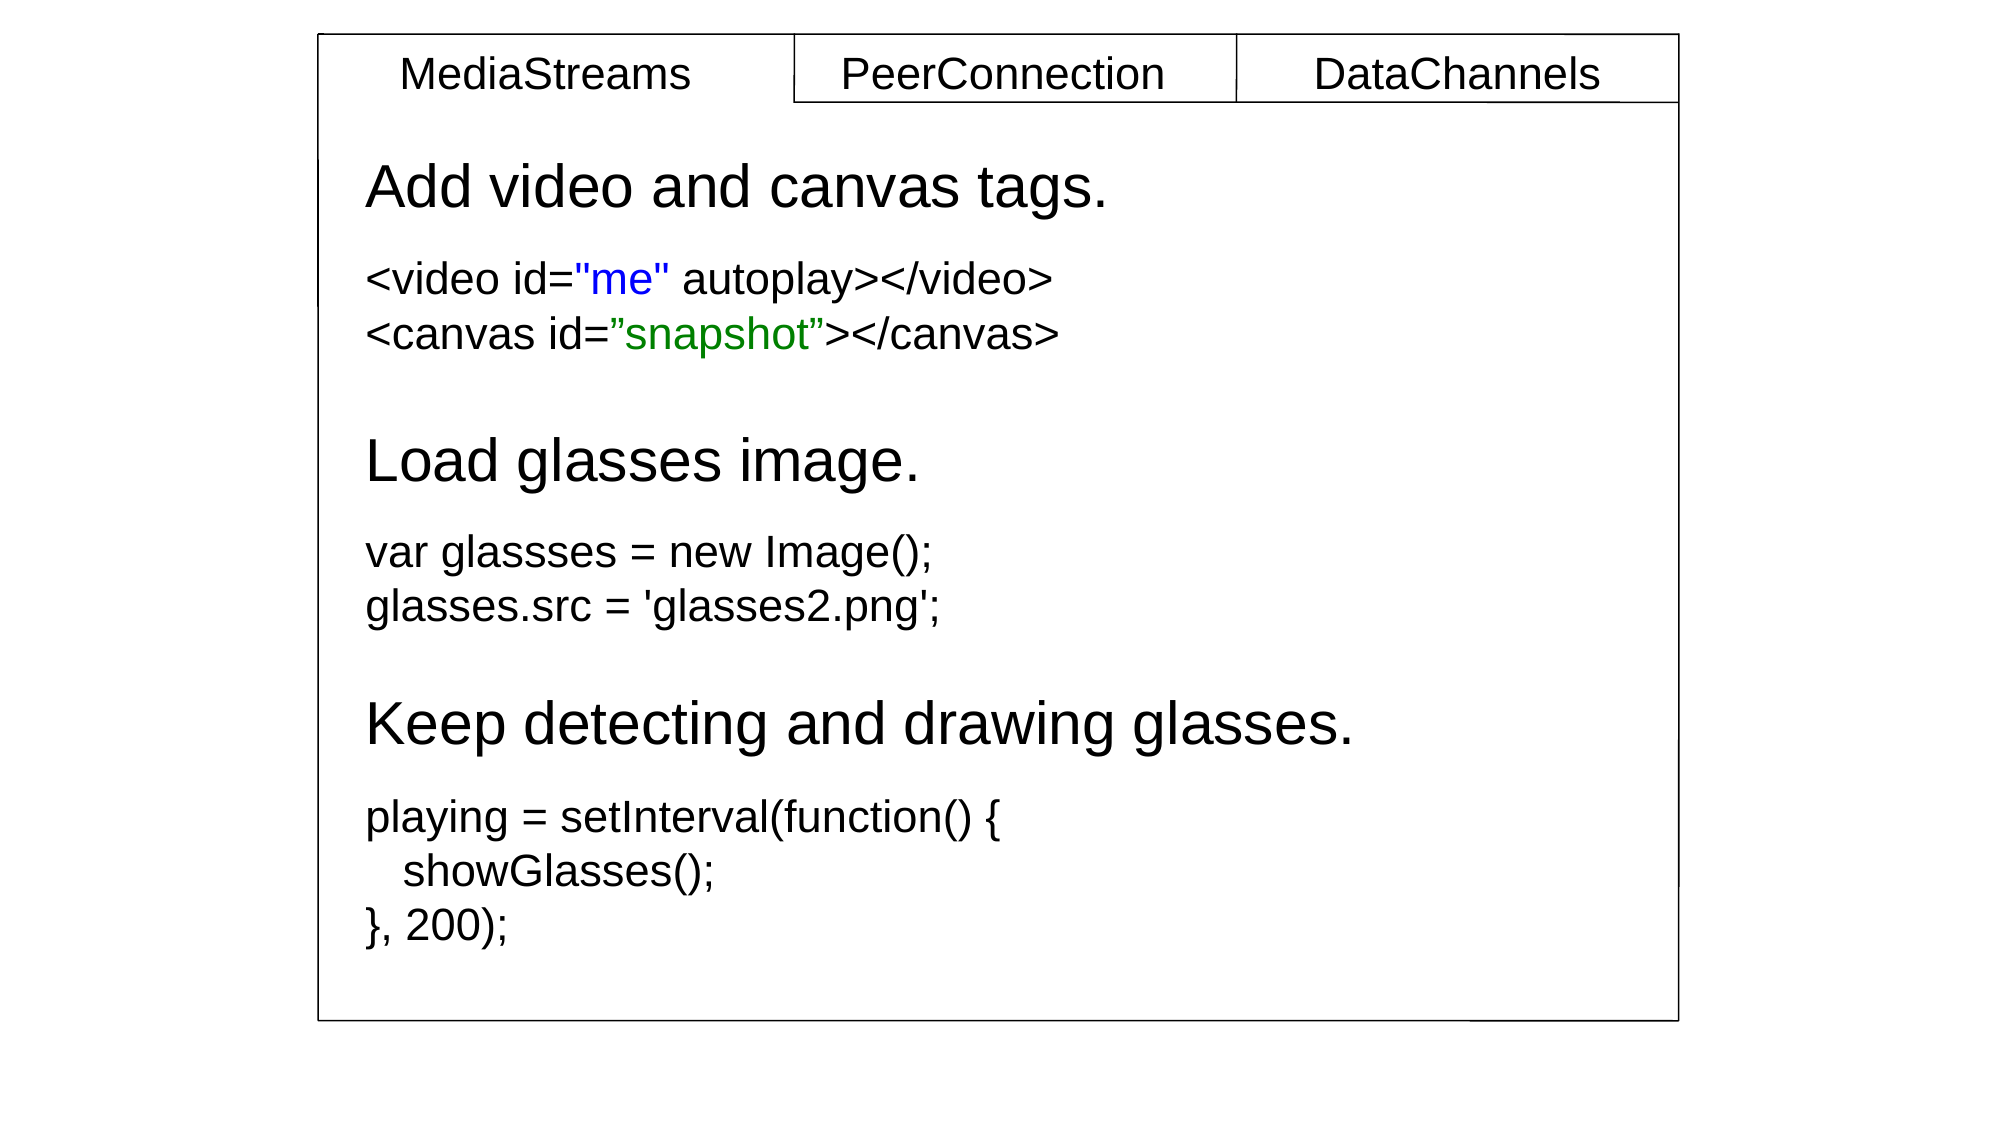

MediaStreams
PeerConnection
DataChannels

Add video and canvas tags.
<video id="me" autoplay></video>
<canvas id=”snapshot”></canvas>
Load glasses image.
var glassses = new Image();
glasses.src = 'glasses2.png';
Keep detecting and drawing glasses.
playing = setInterval(function() {
   showGlasses();
}, 200);